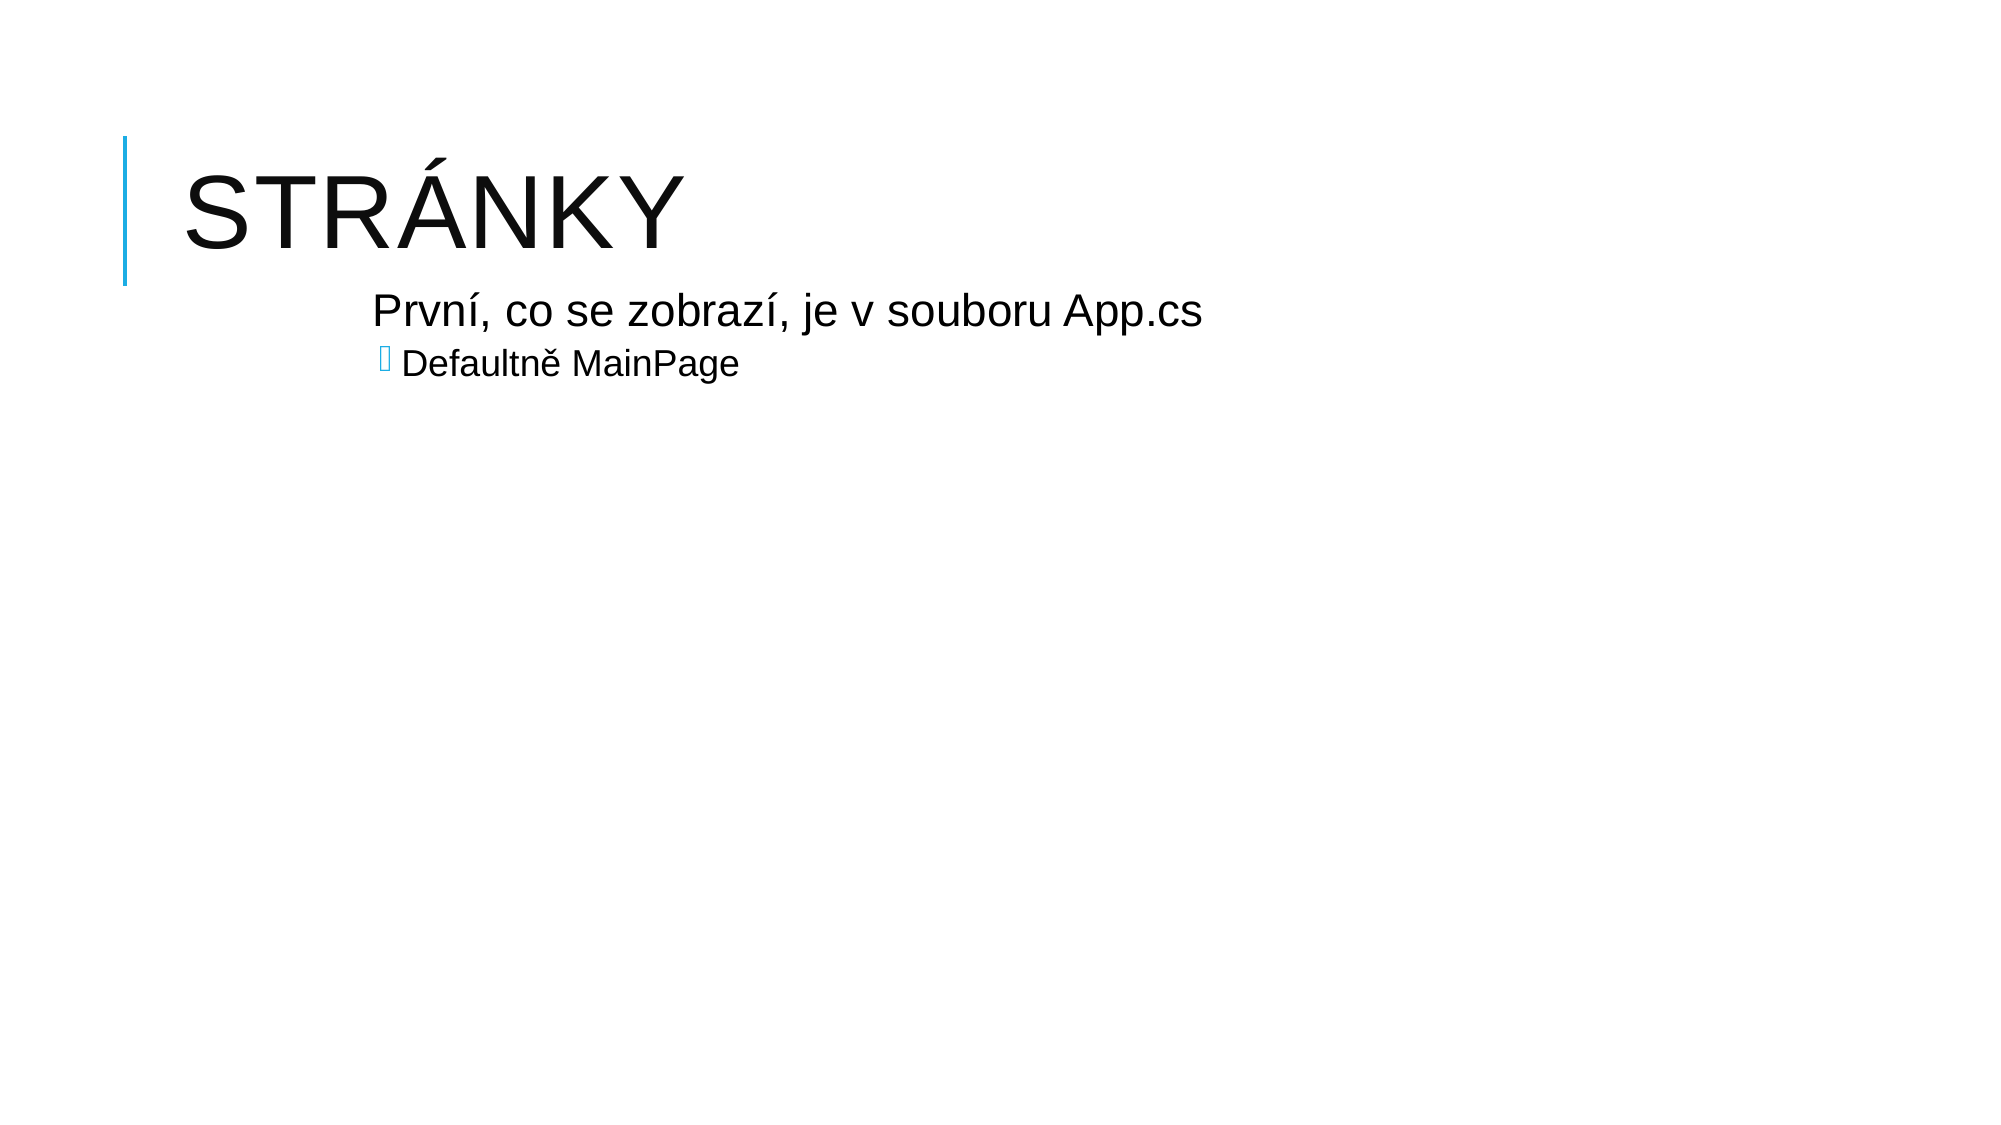

# Stránky
První, co se zobrazí, je v souboru App.cs
Defaultně MainPage